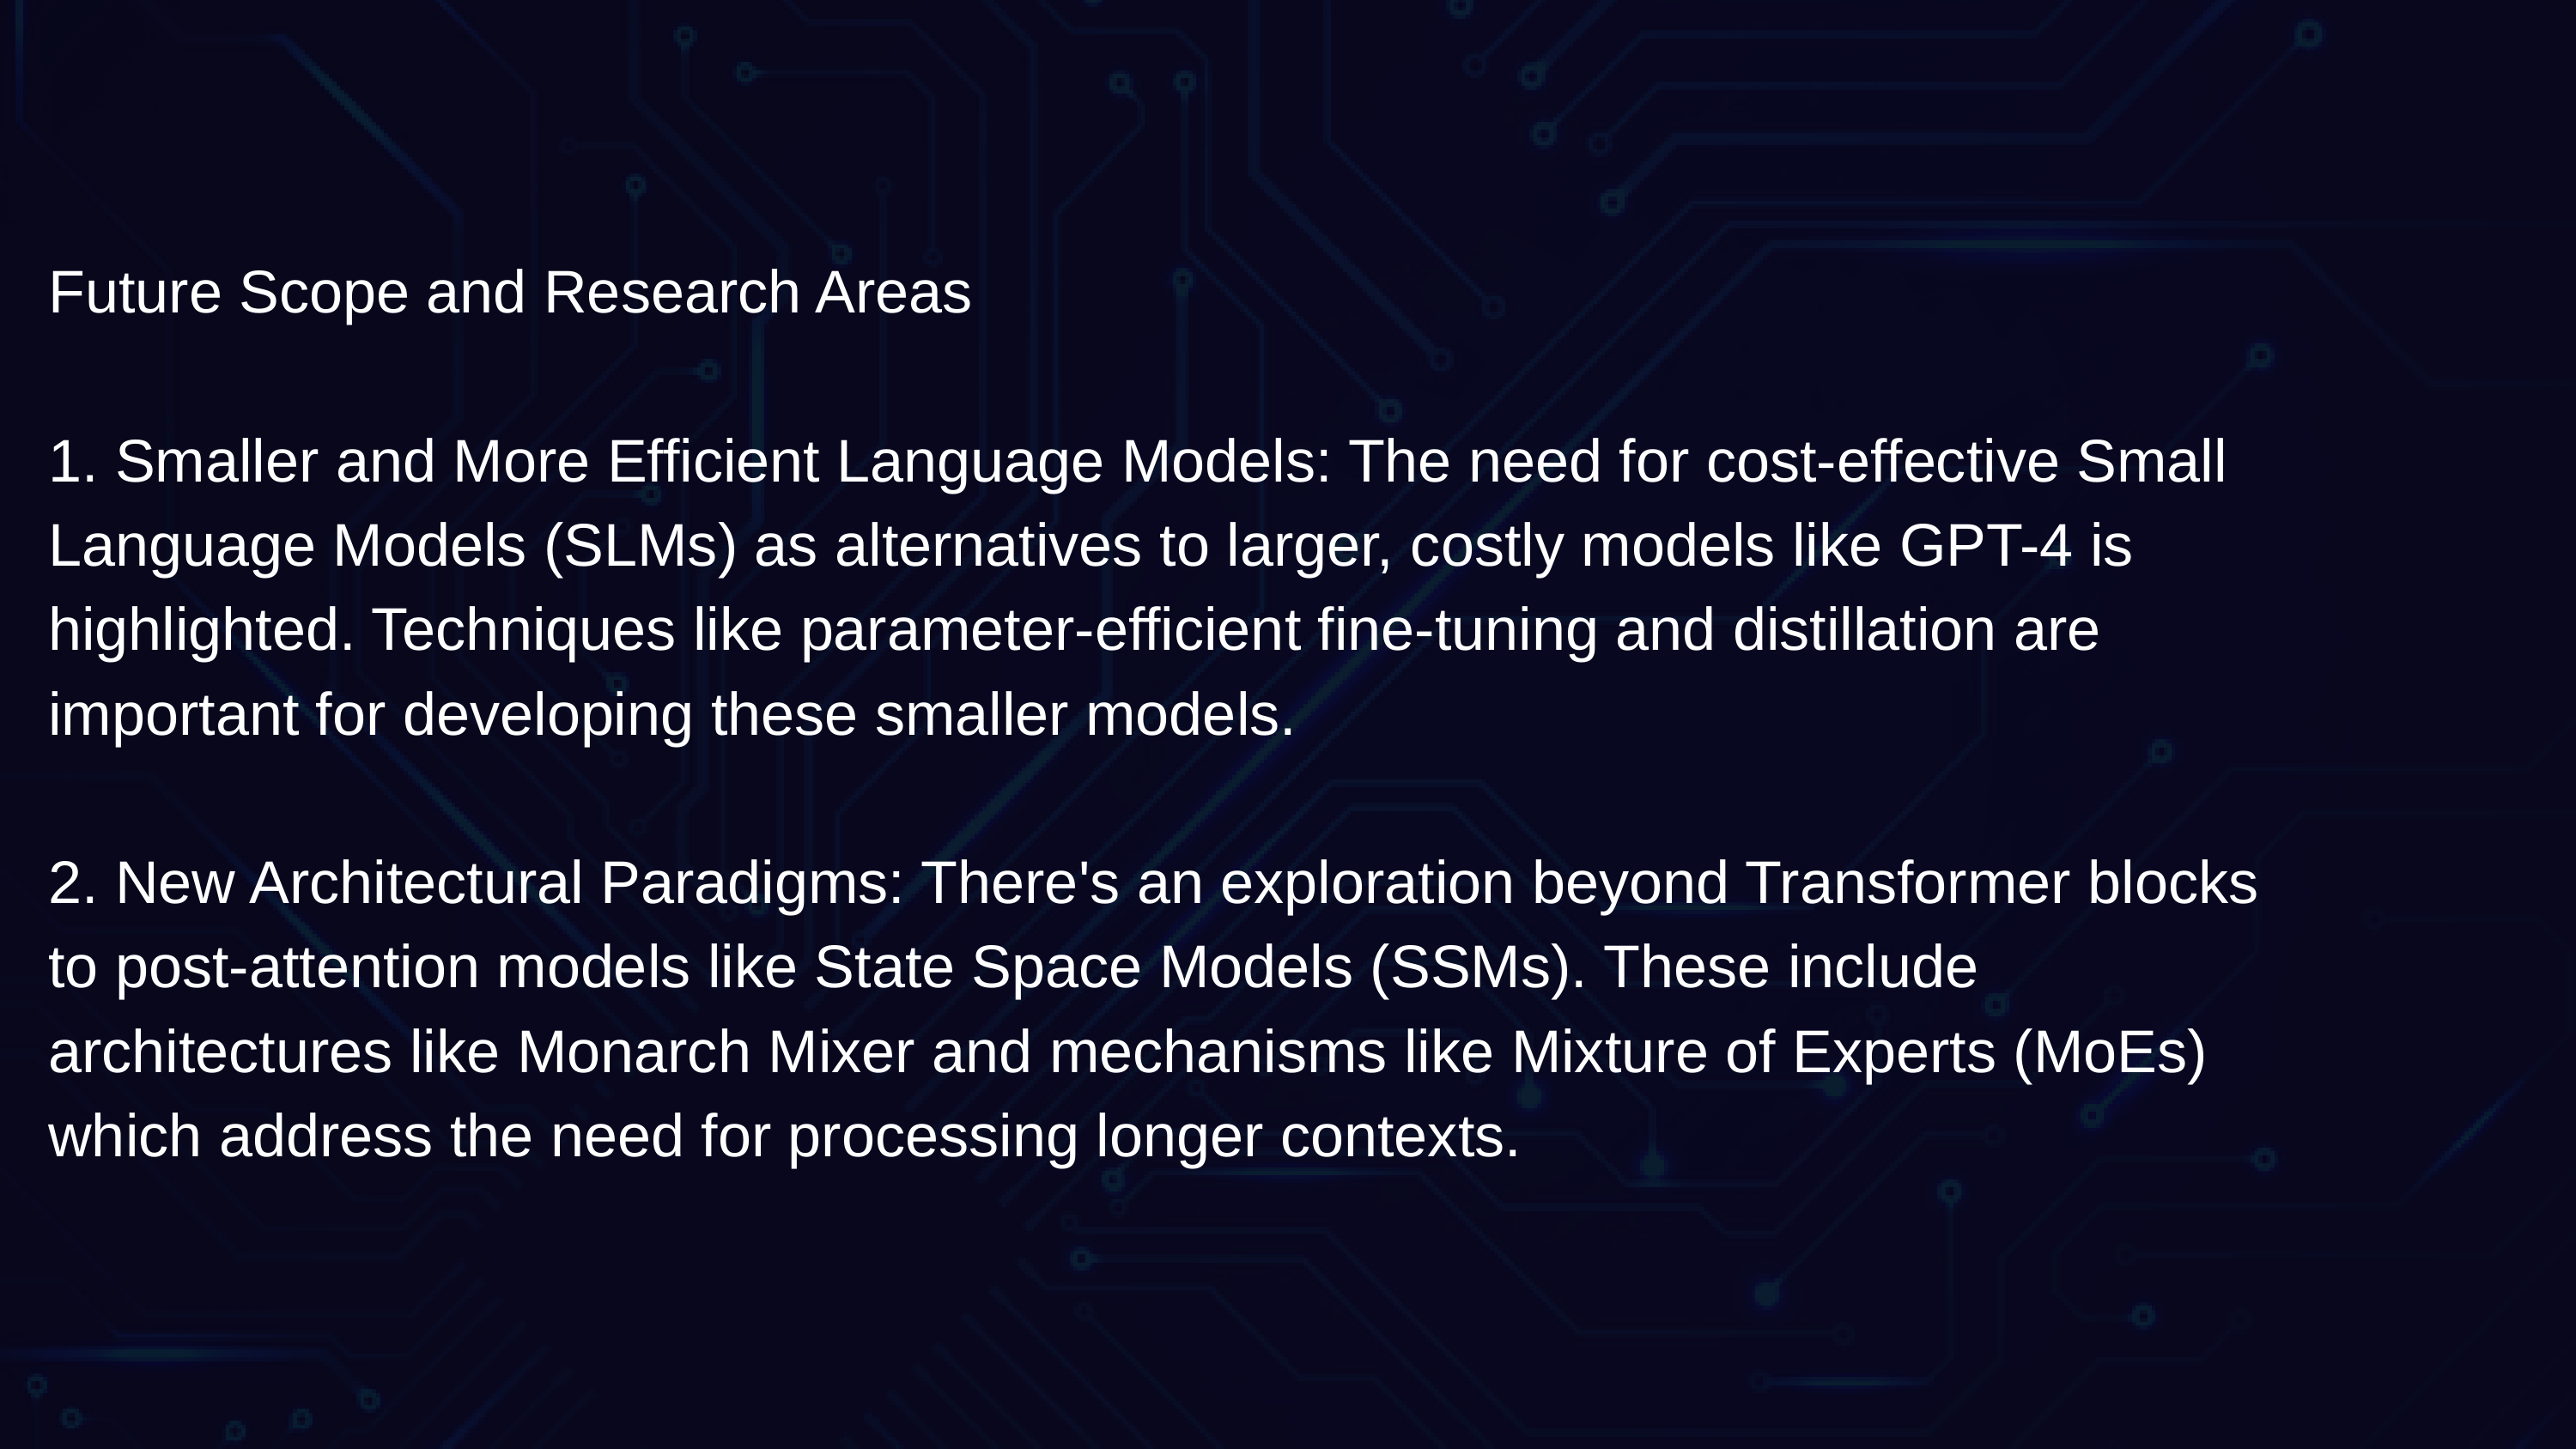

Future Scope and Research Areas

1. Smaller and More Efficient Language Models: The need for cost-effective Small Language Models (SLMs) as alternatives to larger, costly models like GPT-4 is highlighted. Techniques like parameter-efficient fine-tuning and distillation are important for developing these smaller models.

2. New Architectural Paradigms: There's an exploration beyond Transformer blocks to post-attention models like State Space Models (SSMs). These include architectures like Monarch Mixer and mechanisms like Mixture of Experts (MoEs) which address the need for processing longer contexts.